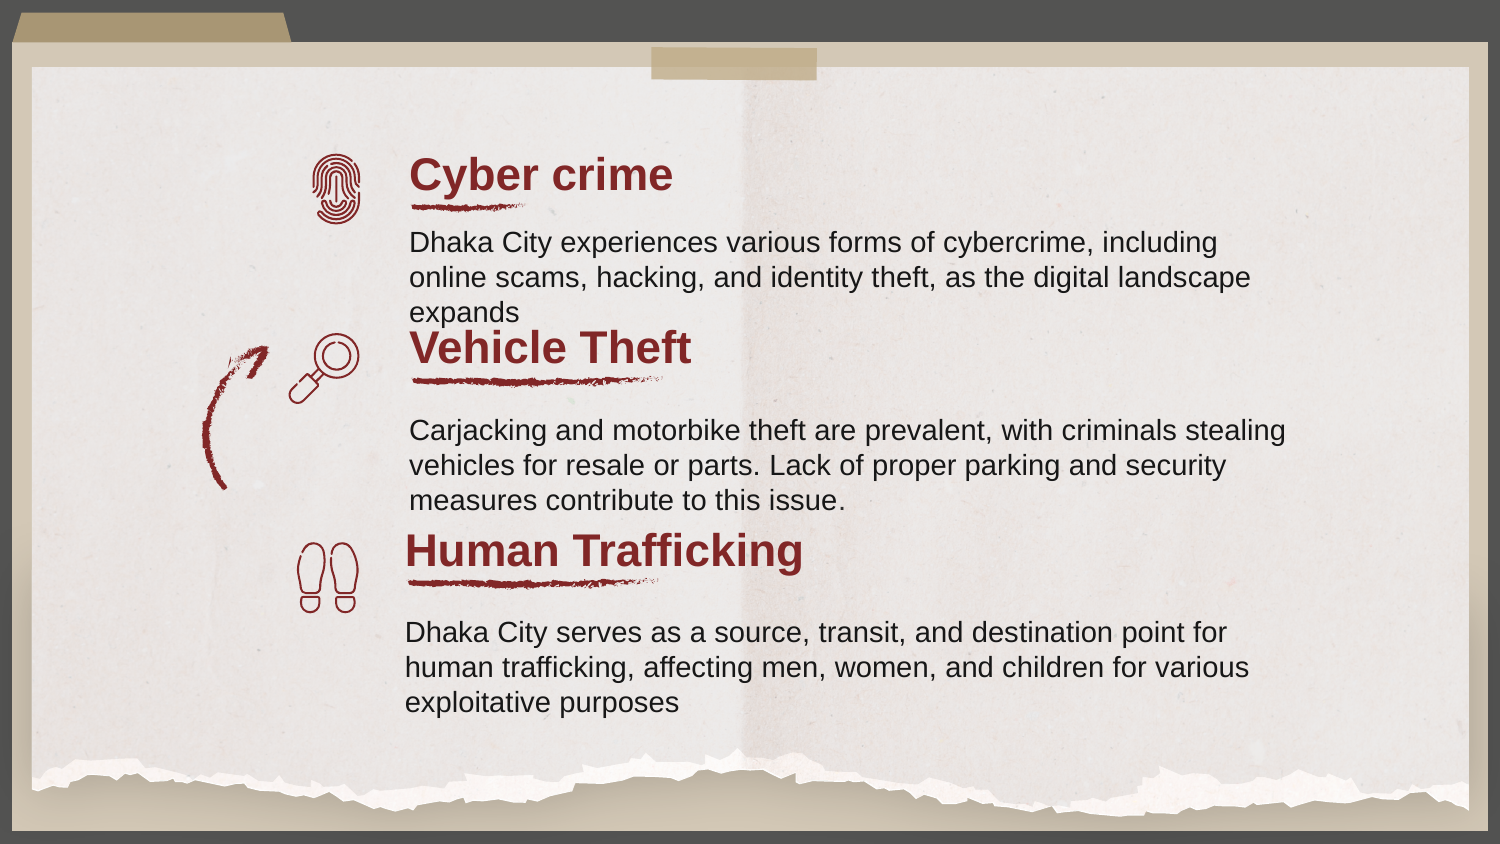

Cyber crime

Dhaka City experiences various forms of cybercrime, including online scams, hacking, and identity theft, as the digital landscape expands

Vehicle Theft

Carjacking and motorbike theft are prevalent, with criminals stealing vehicles for resale or parts. Lack of proper parking and security measures contribute to this issue.

Human Trafficking

Dhaka City serves as a source, transit, and destination point for human trafficking, affecting men, women, and children for various exploitative purposes